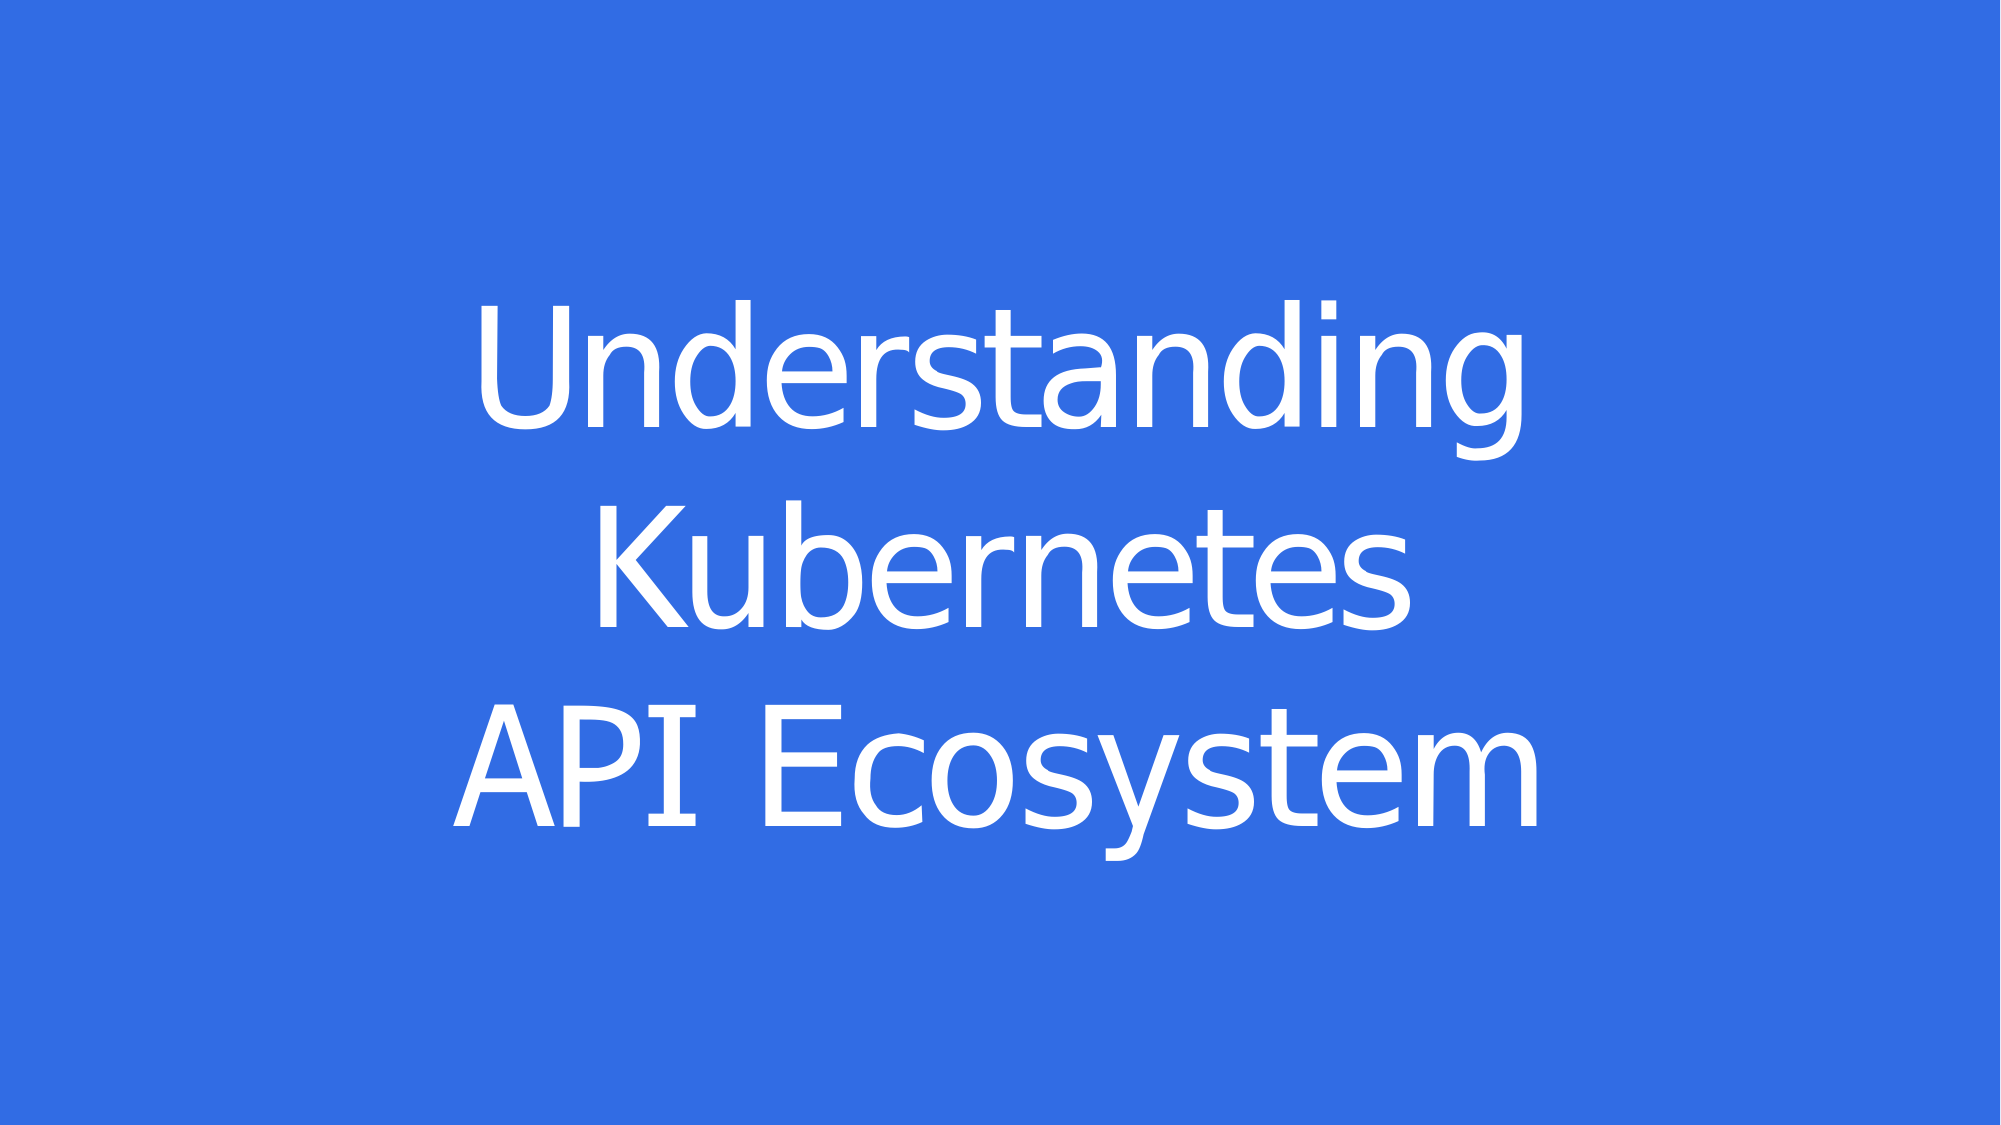

# Understanding Kubernetes API Ecosystem
Copyright © Thinknyx Technologies LLP